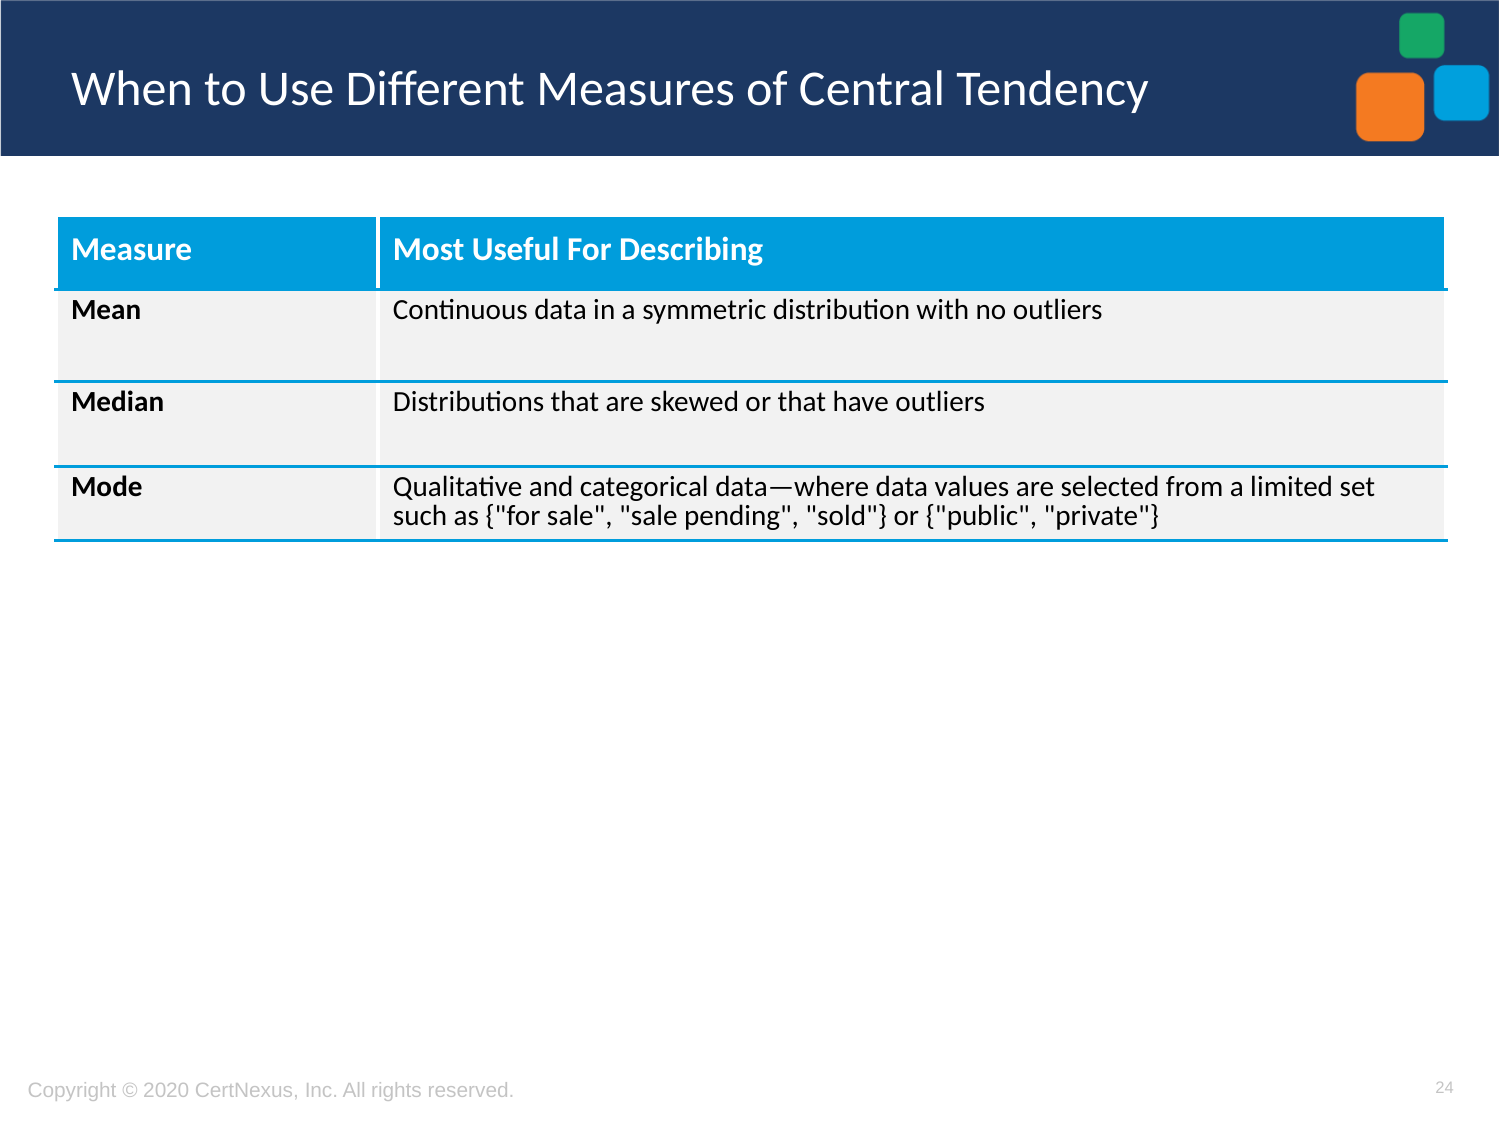

# When to Use Different Measures of Central Tendency
| Measure | Most Useful For Describing |
| --- | --- |
| Mean | Continuous data in a symmetric distribution with no outliers |
| Median | Distributions that are skewed or that have outliers |
| Mode | Qualitative and categorical data—where data values are selected from a limited set such as {"for sale", "sale pending", "sold"} or {"public", "private"} |
24